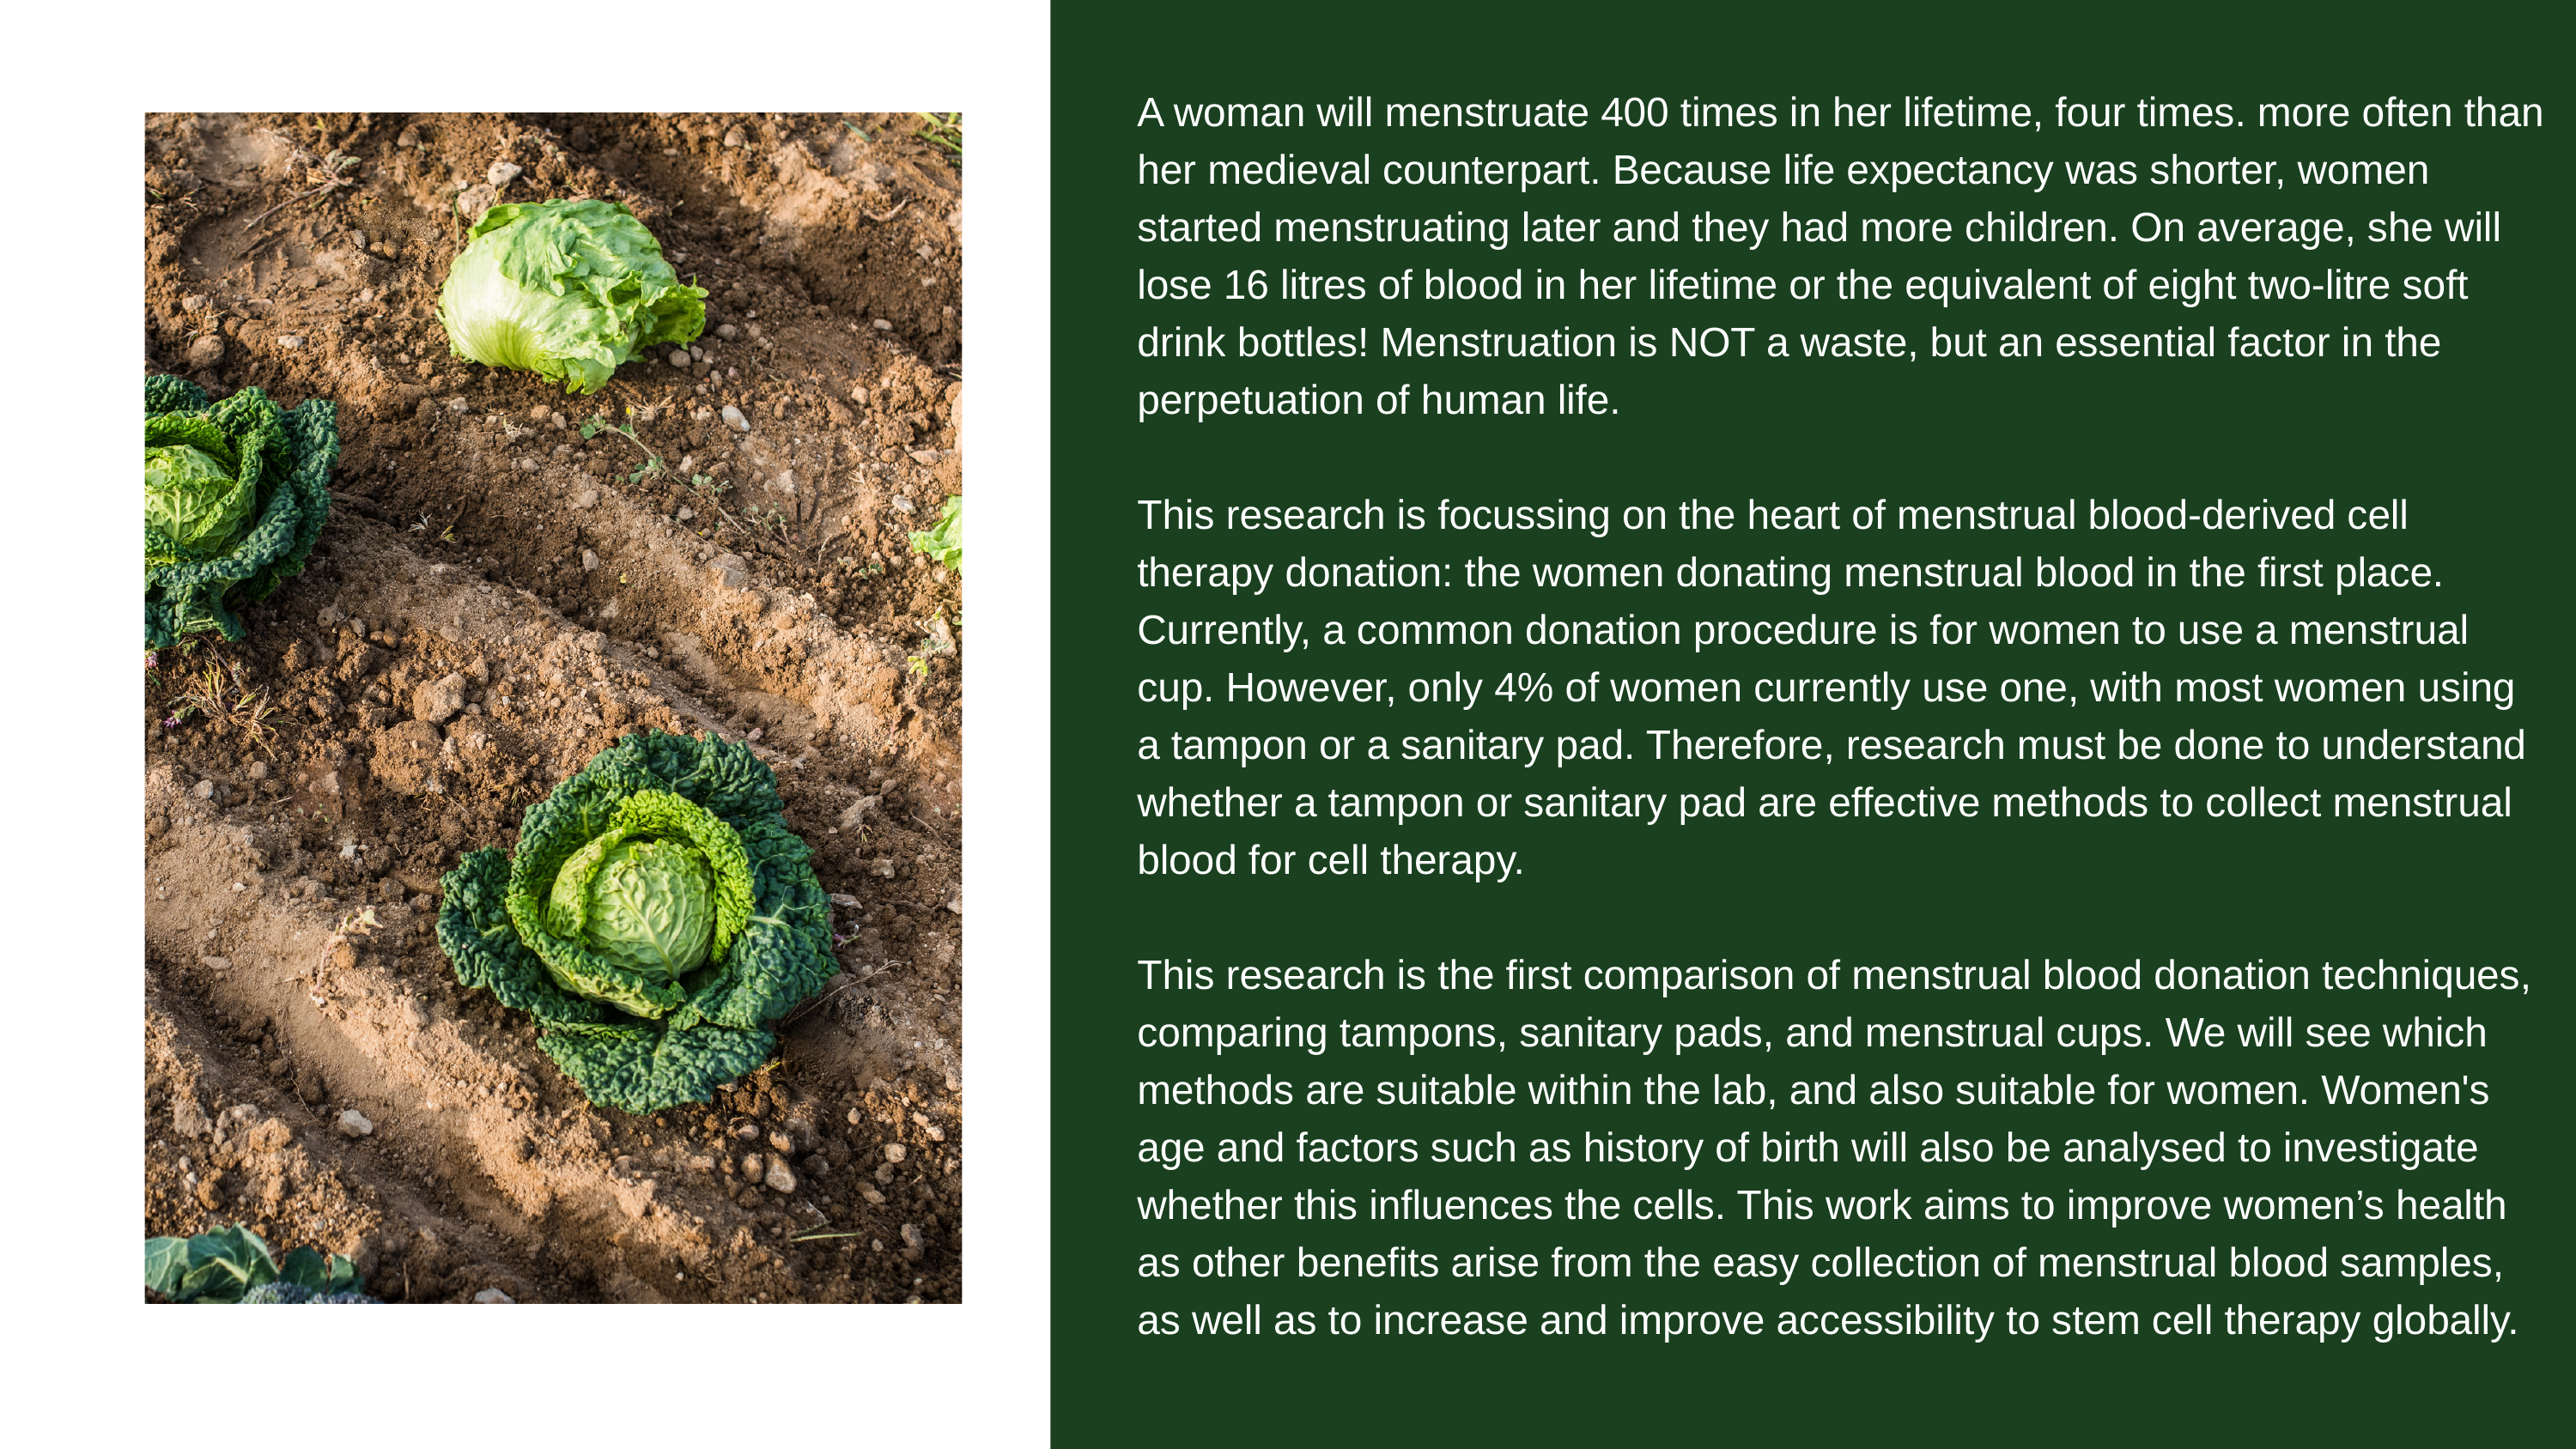

A woman will menstruate 400 times in her lifetime, four times. more often than her medieval counterpart. Because life expectancy was shorter, women started menstruating later and they had more children. On average, she will lose 16 litres of blood in her lifetime or the equivalent of eight two-litre soft drink bottles! Menstruation is NOT a waste, but an essential factor in the perpetuation of human life.

This research is focussing on the heart of menstrual blood-derived cell therapy donation: the women donating menstrual blood in the first place. Currently, a common donation procedure is for women to use a menstrual cup. However, only 4% of women currently use one, with most women using a tampon or a sanitary pad. Therefore, research must be done to understand whether a tampon or sanitary pad are effective methods to collect menstrual blood for cell therapy.

This research is the first comparison of menstrual blood donation techniques, comparing tampons, sanitary pads, and menstrual cups. We will see which methods are suitable within the lab, and also suitable for women. Women's age and factors such as history of birth will also be analysed to investigate whether this influences the cells. This work aims to improve women’s health as other benefits arise from the easy collection of menstrual blood samples, as well as to increase and improve accessibility to stem cell therapy globally.